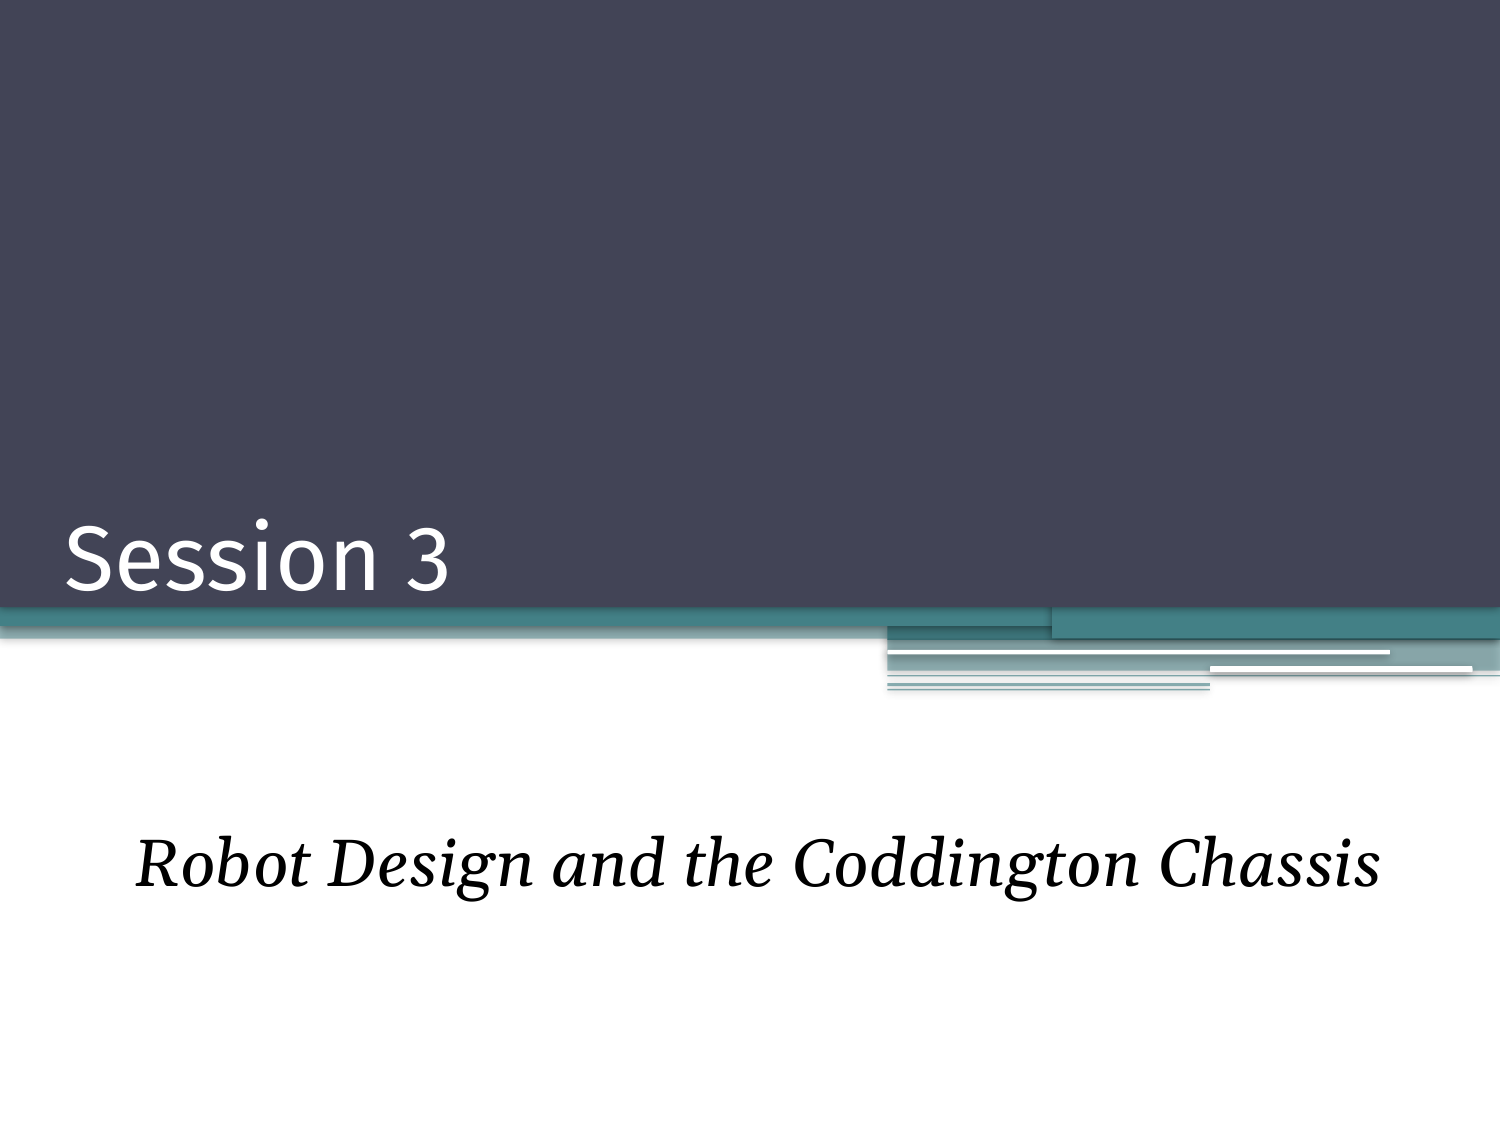

# Session 3
Robot Design and the Coddington Chassis